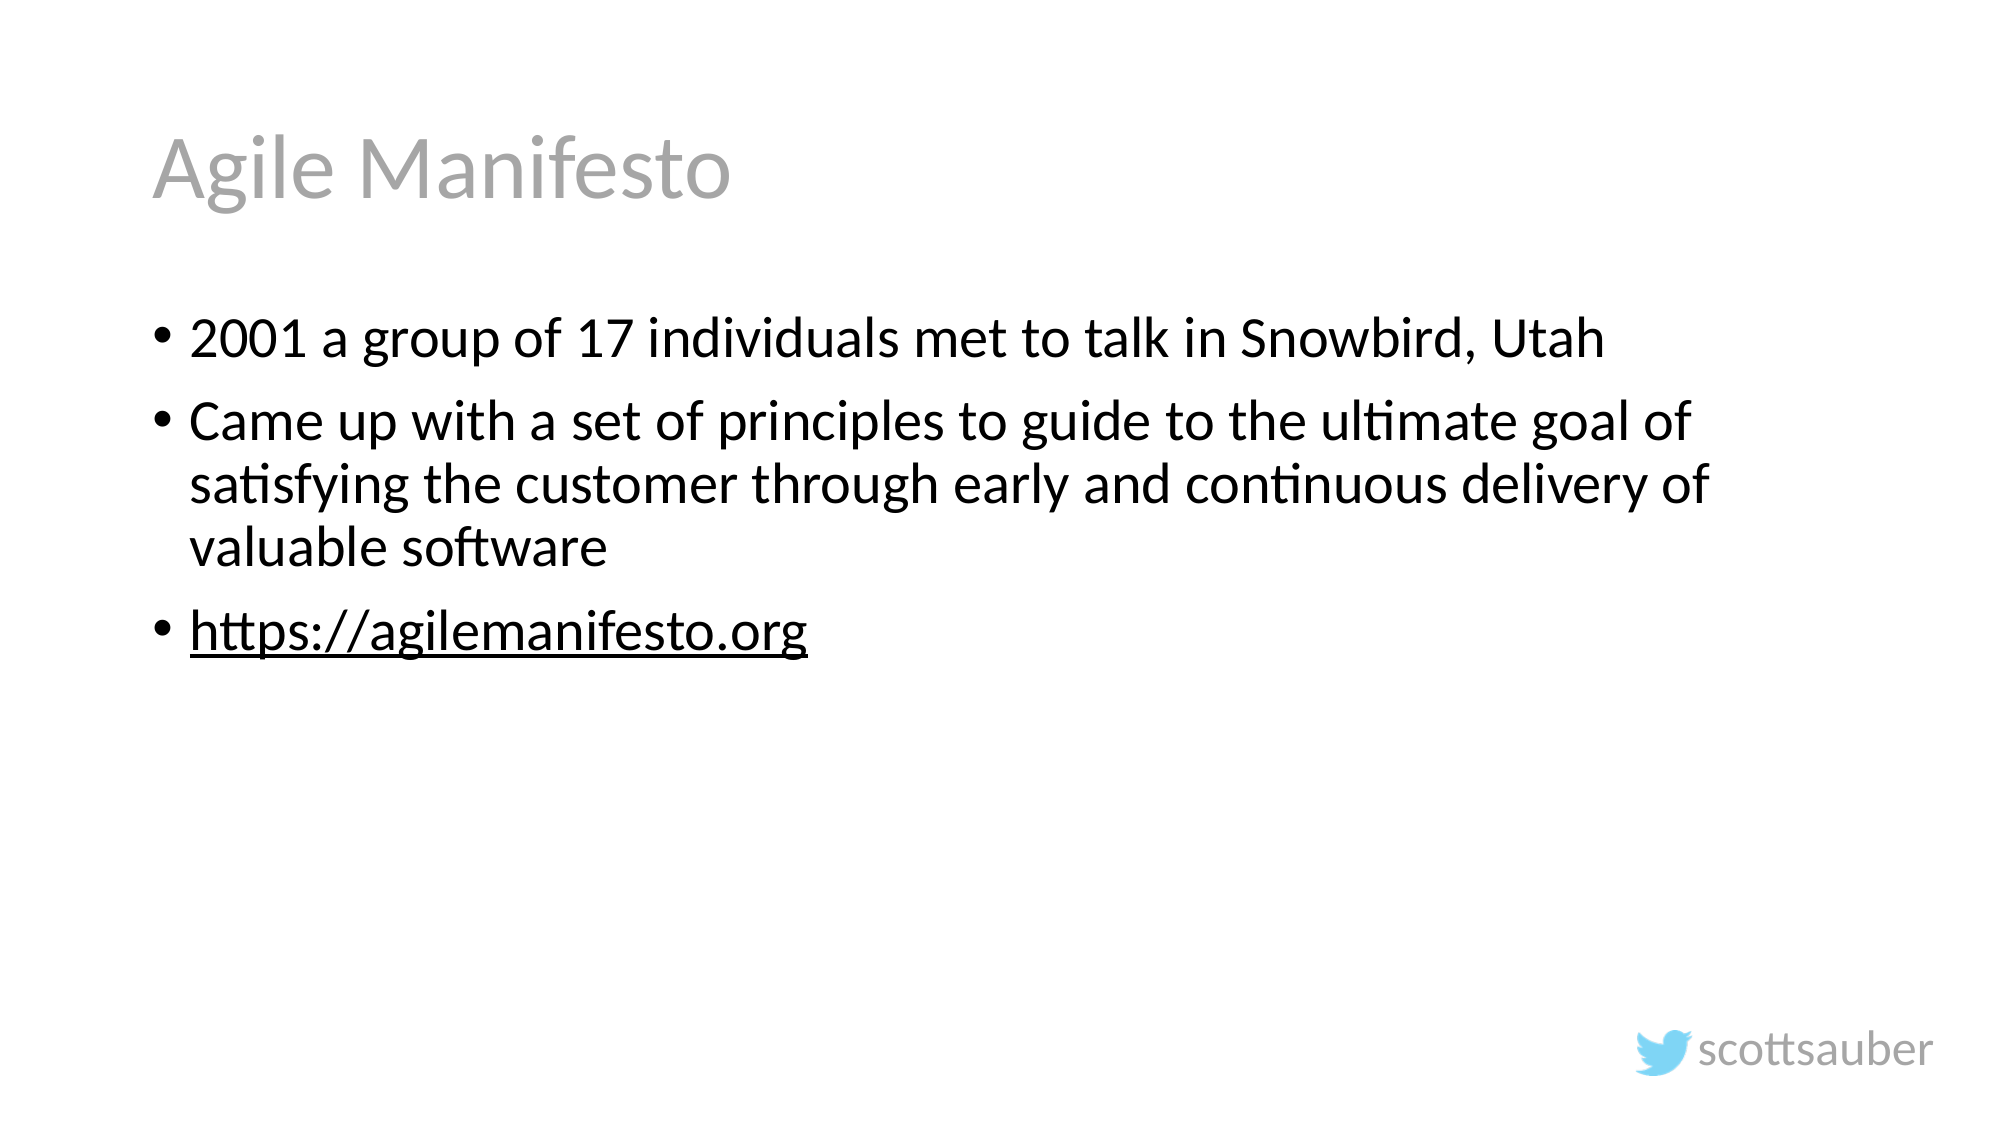

# Agile Manifesto
2001 a group of 17 individuals met to talk in Snowbird, Utah
Came up with a set of principles to guide to the ultimate goal of satisfying the customer through early and continuous delivery of valuable software
https://agilemanifesto.org
scottsauber